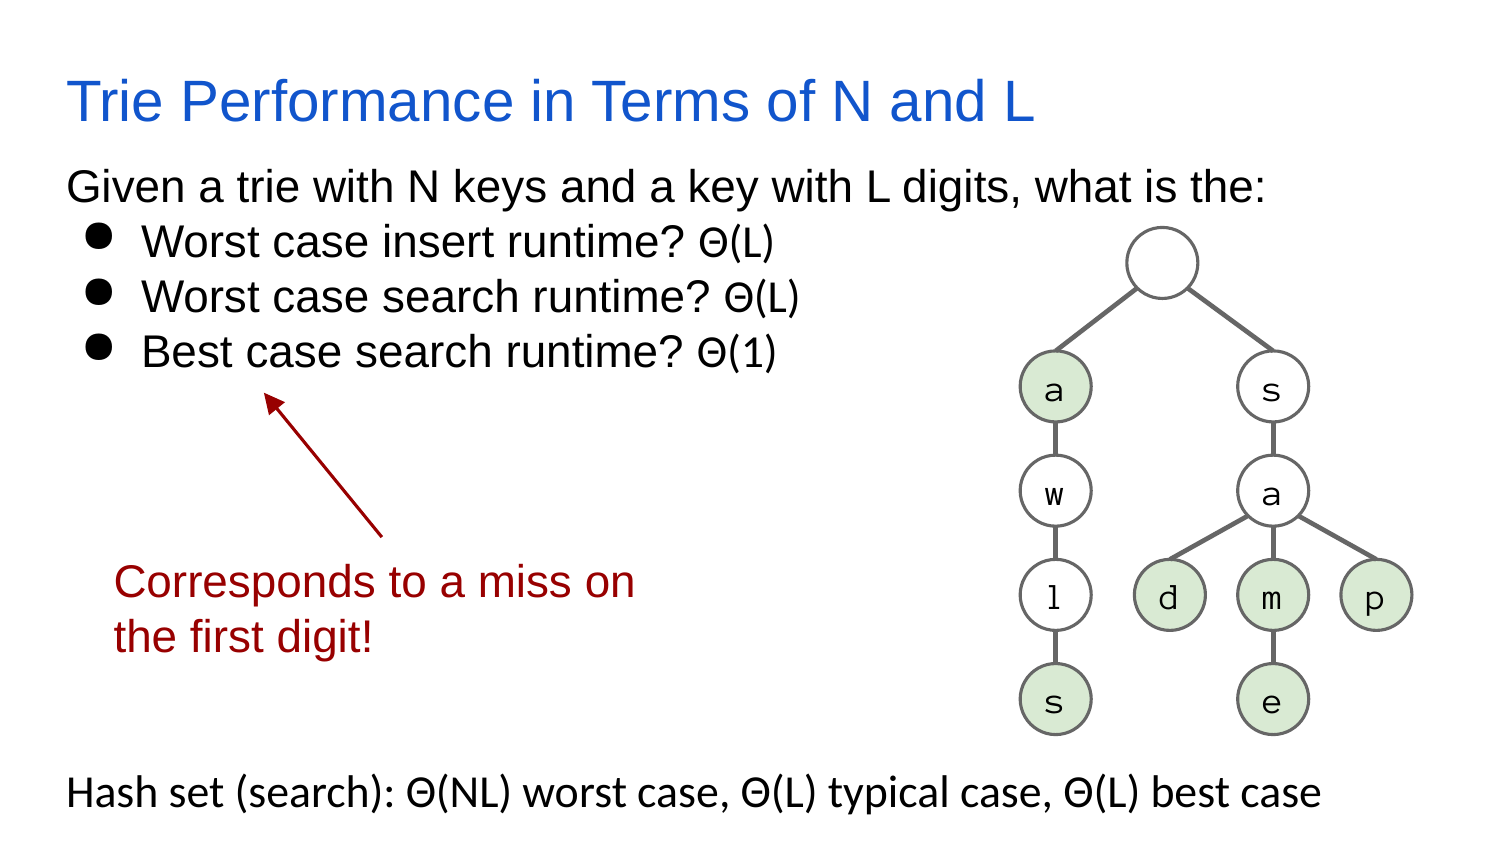

# Trie Performance in Terms of N and L
Given a trie with N keys and a key with L digits, what is the:
Worst case insert runtime? Θ(L)
Worst case search runtime? Θ(L)
Best case search runtime? Θ(1)

Hash set (search): Θ(NL) worst case, Θ(L) typical case, Θ(L) best case

s
a
Corresponds to a miss on the first digit!
a
w
d
m
p
l
e
s